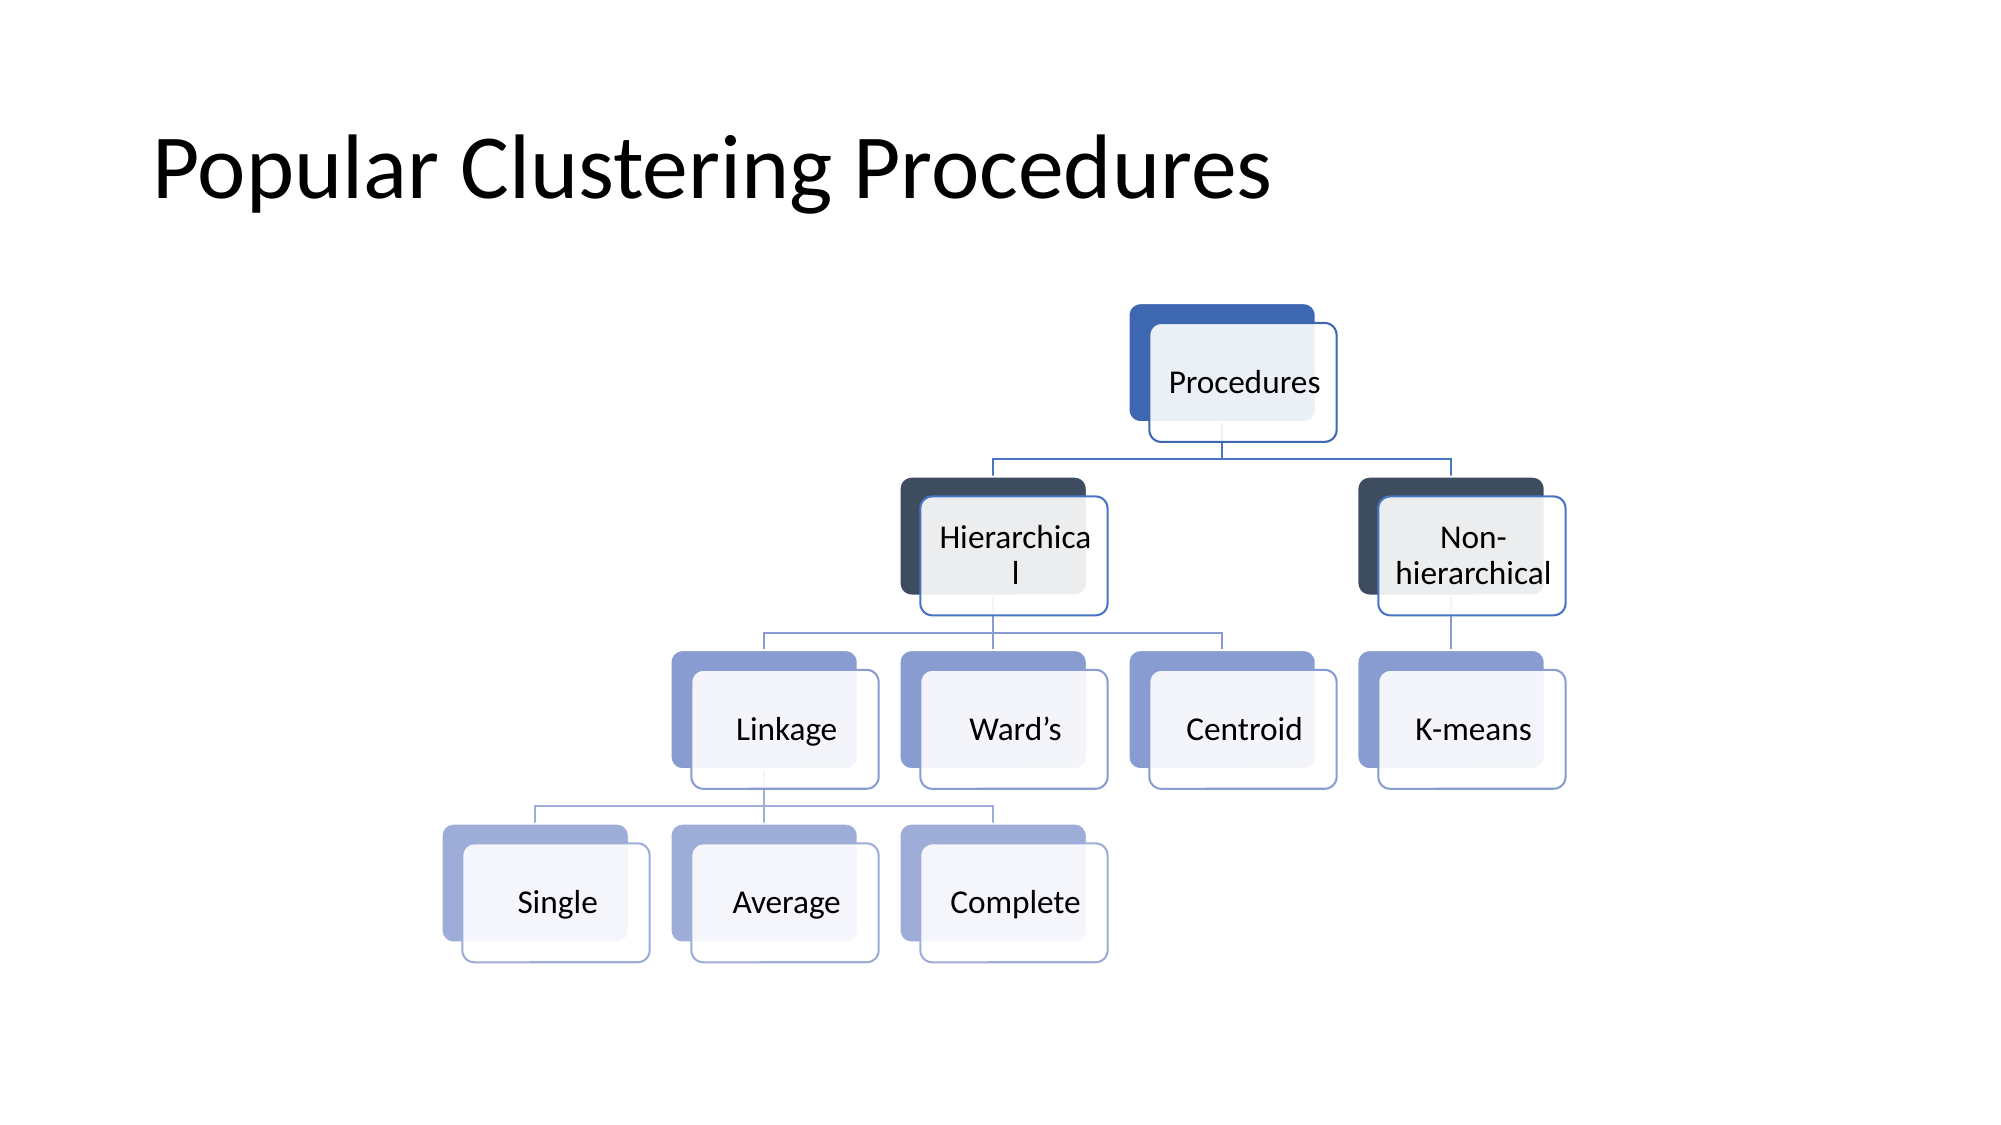

# Popular Clustering Procedures
Procedures
Hierarchical
Linkage
Single
Average
Complete
Ward’s
Centroid
Non-hierarchical
K-means